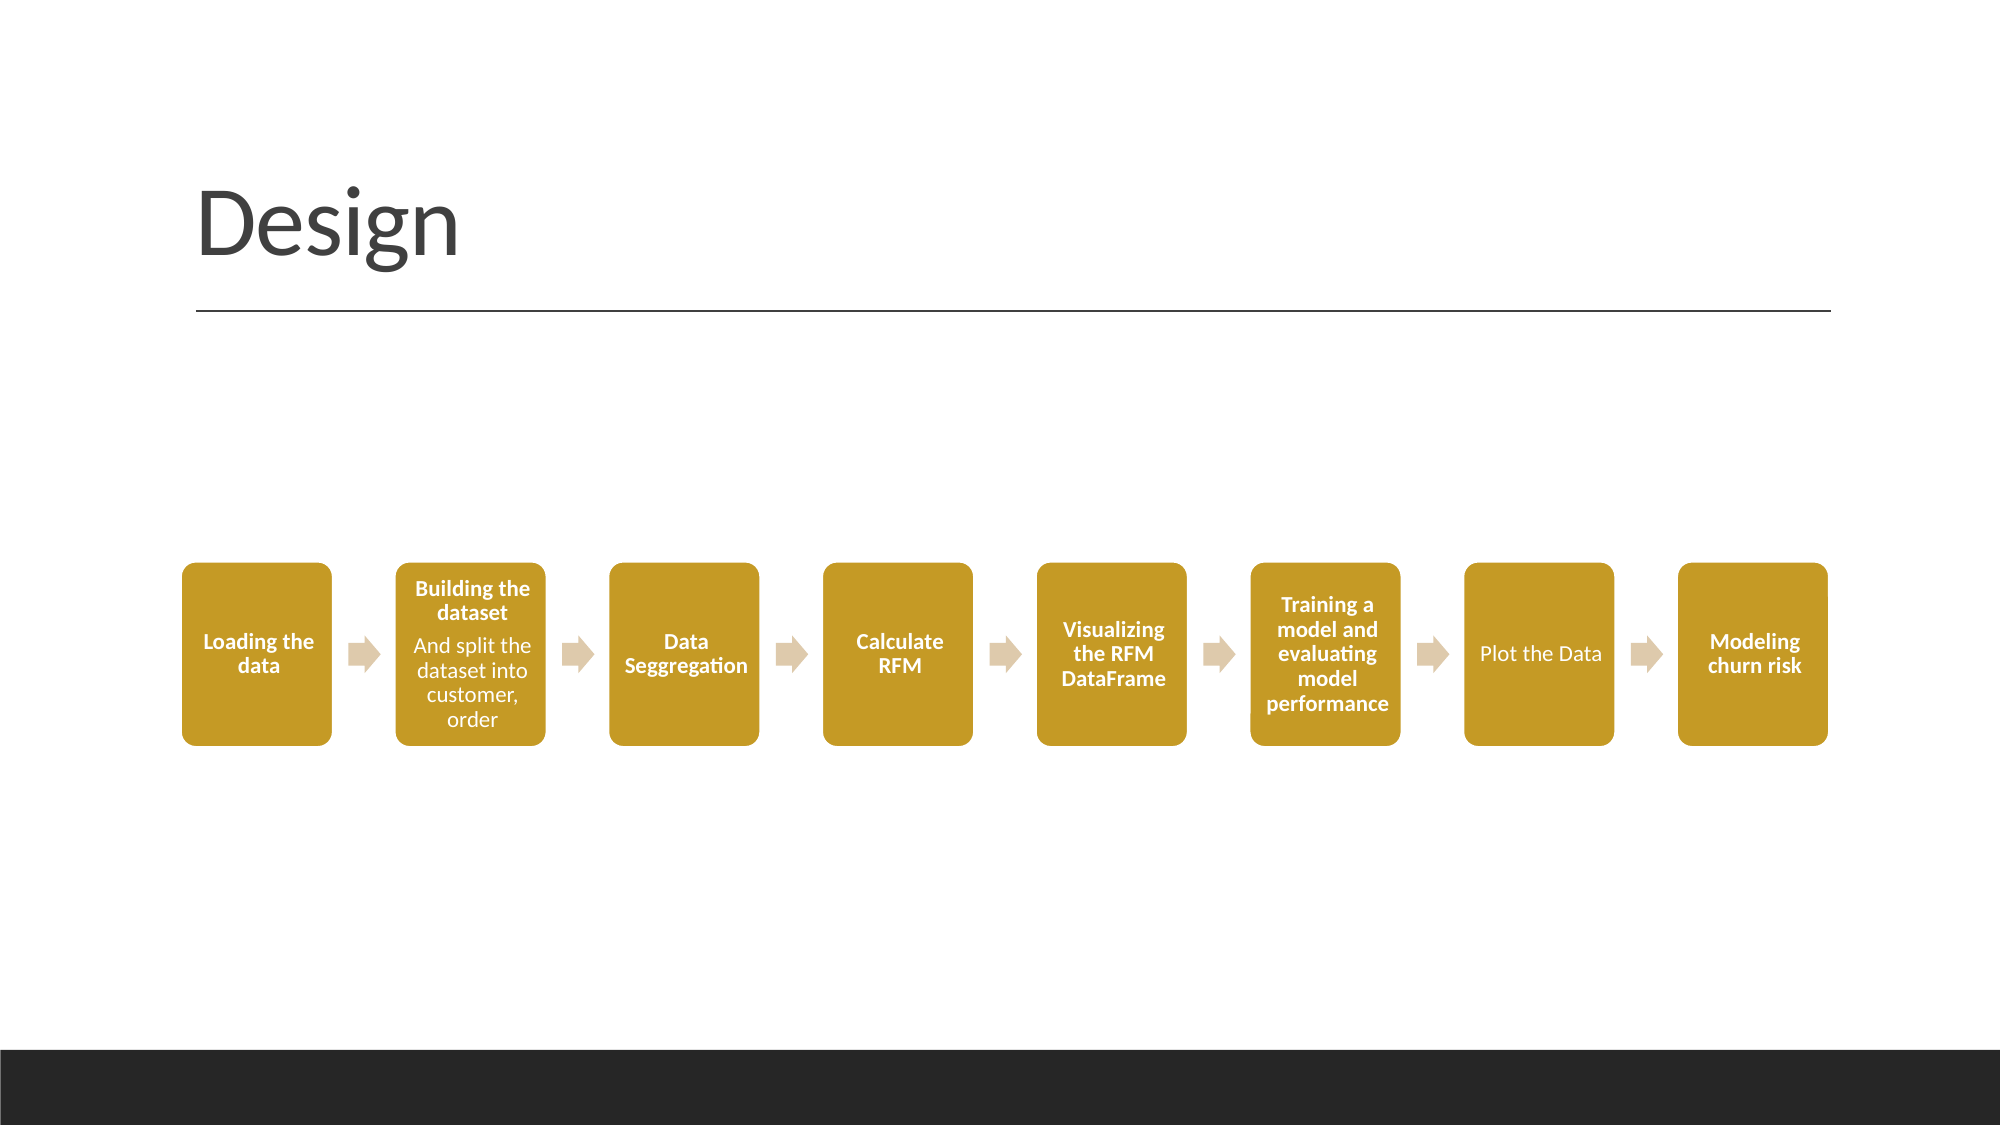

# Design
Loading the data

Building the dataset
And split the dataset into customer, order

Data Seggregation

Calculate RFM

Visualizing the RFM DataFrame

Training a model and evaluating model performance

Plot the Data

Modeling churn risk